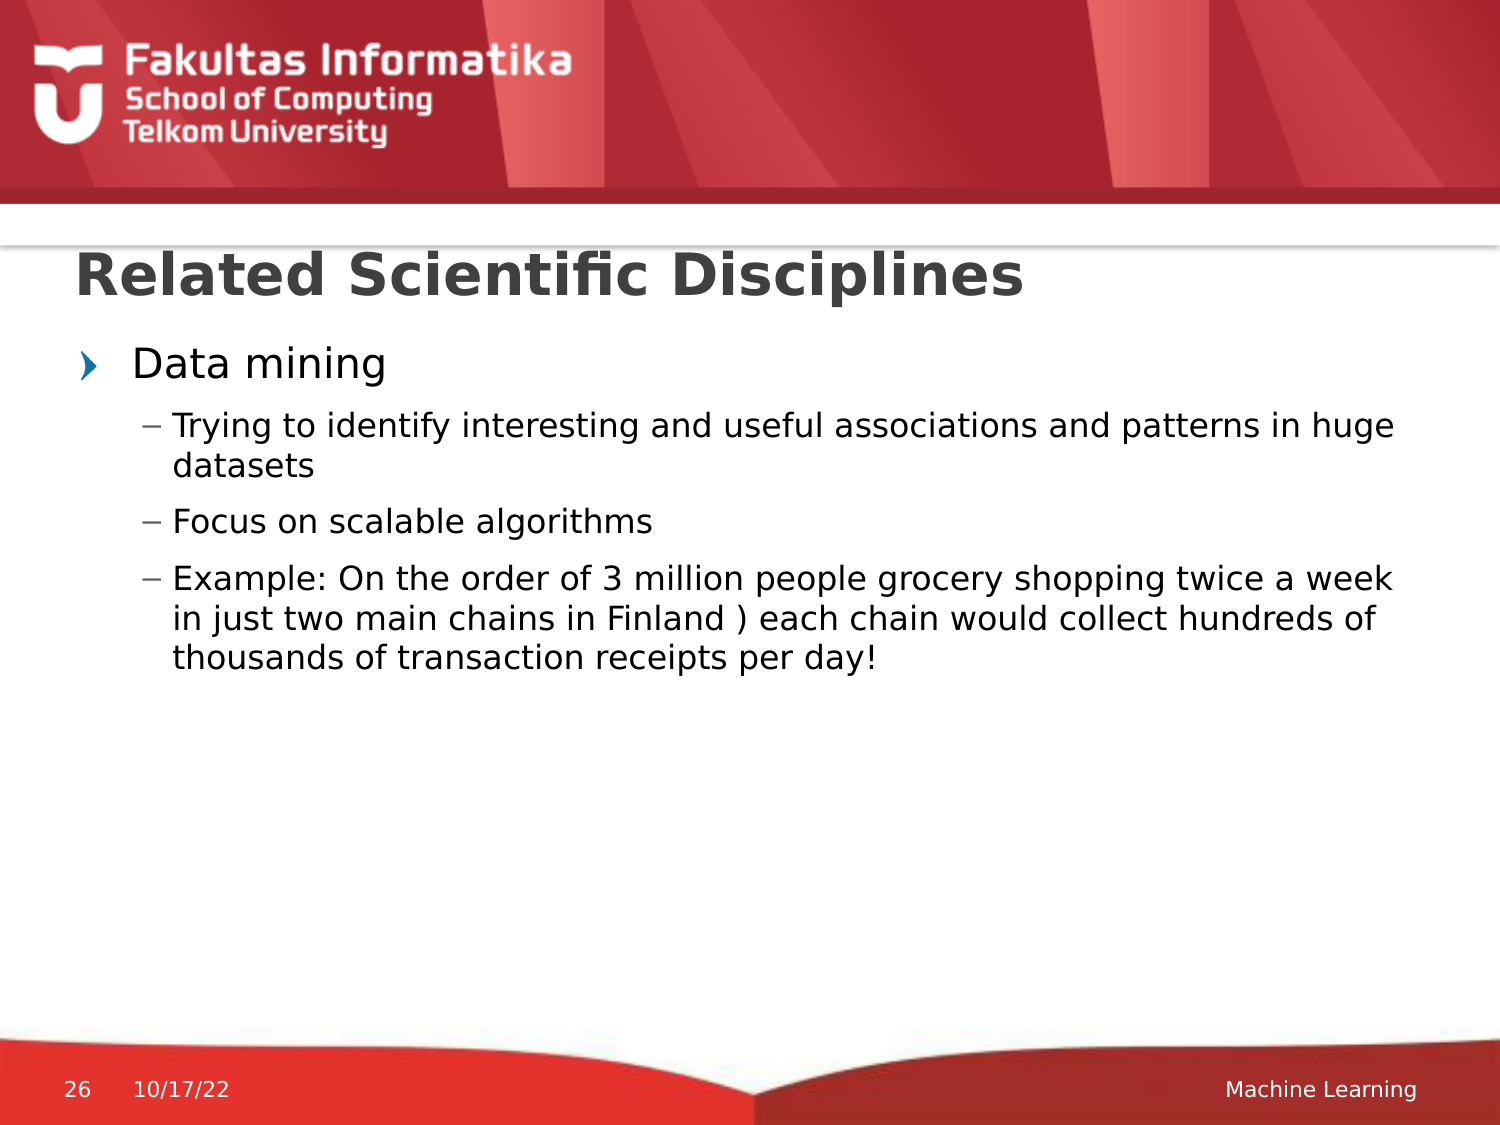

# Related Scientific Disciplines
Data mining
Trying to identify interesting and useful associations and patterns in huge datasets
Focus on scalable algorithms
Example: On the order of 3 million people grocery shopping twice a week in just two main chains in Finland ) each chain would collect hundreds of thousands of transaction receipts per day!
Machine Learning
26
10/17/22